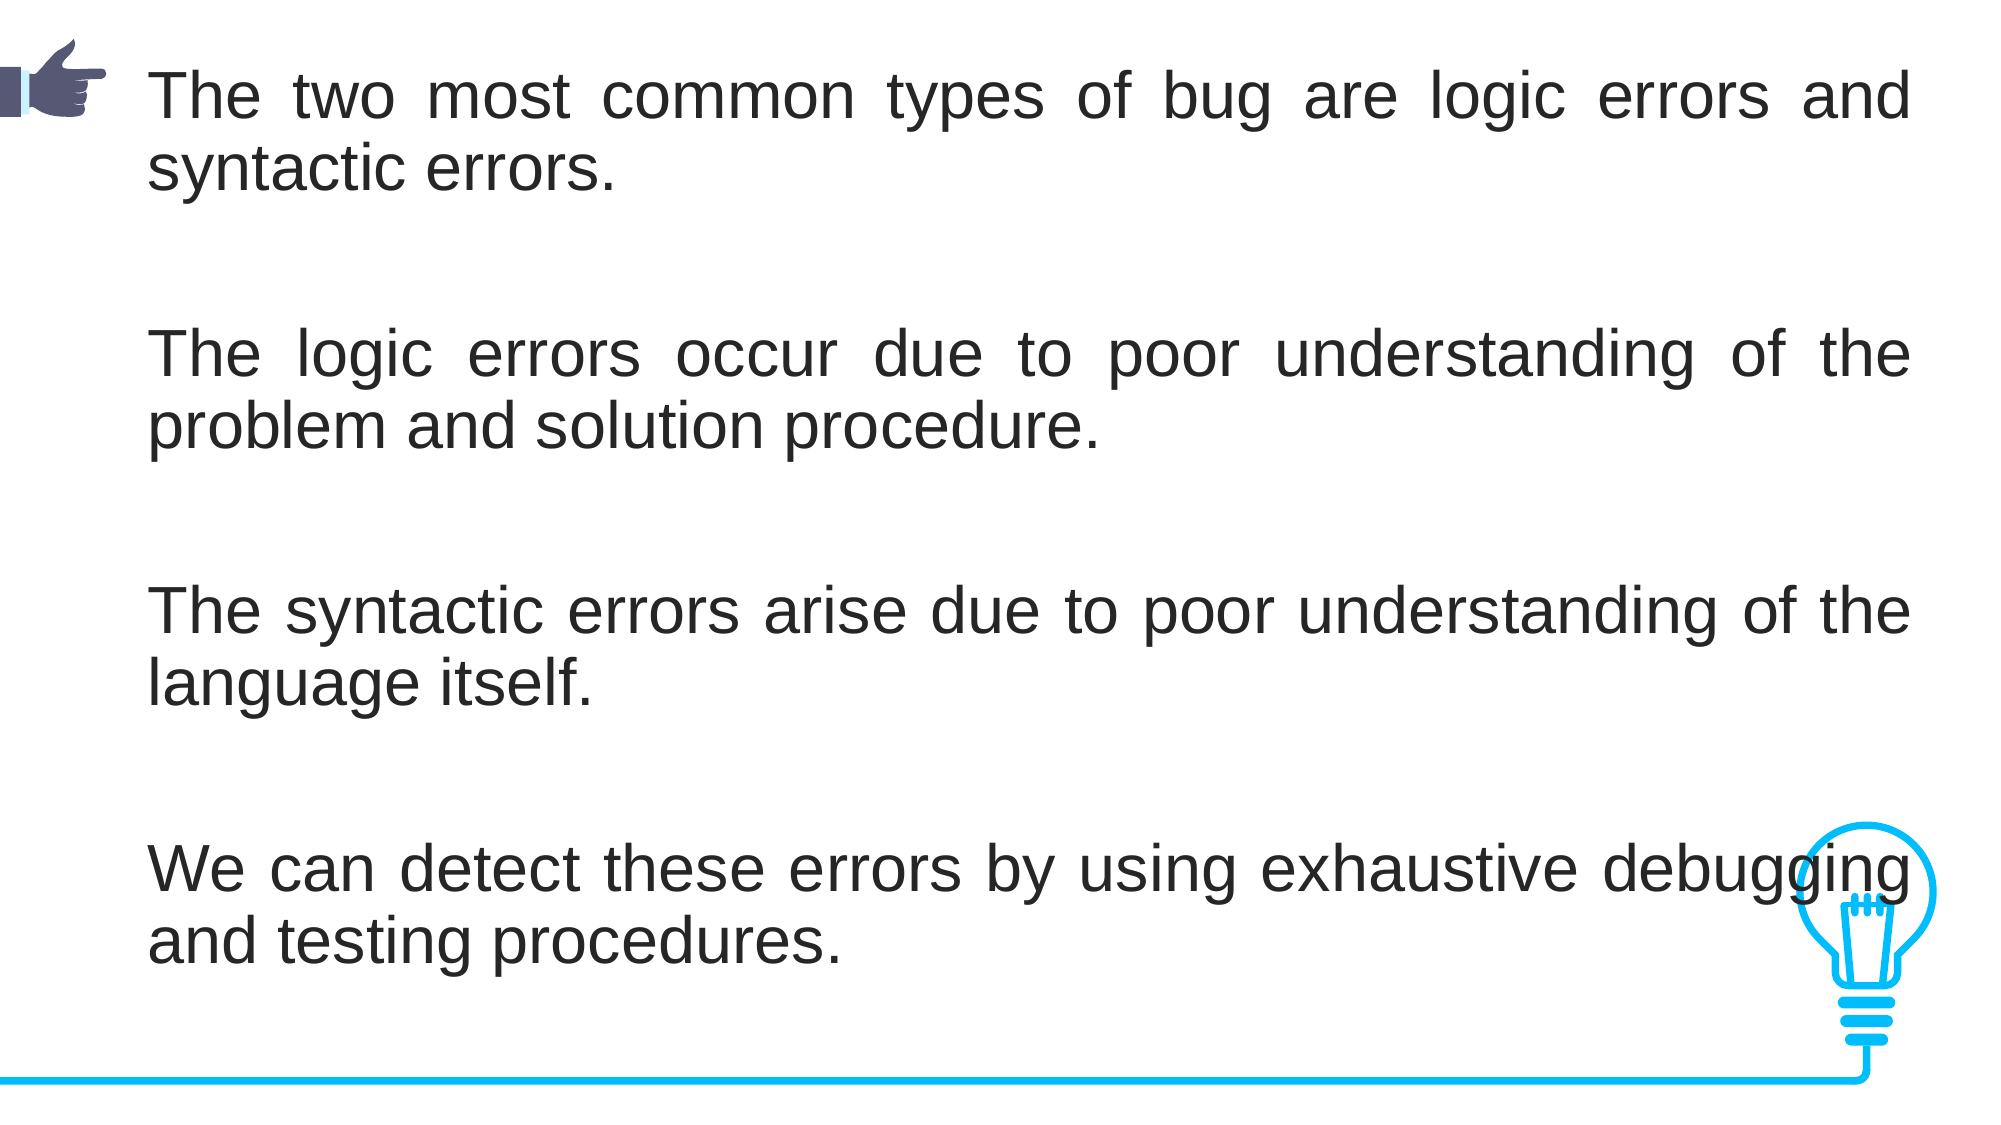

The two most common types of bug are logic errors and syntactic errors.

The logic errors occur due to poor understanding of the problem and solution procedure.

The syntactic errors arise due to poor understanding of the language itself.

We can detect these errors by using exhaustive debugging and testing procedures.